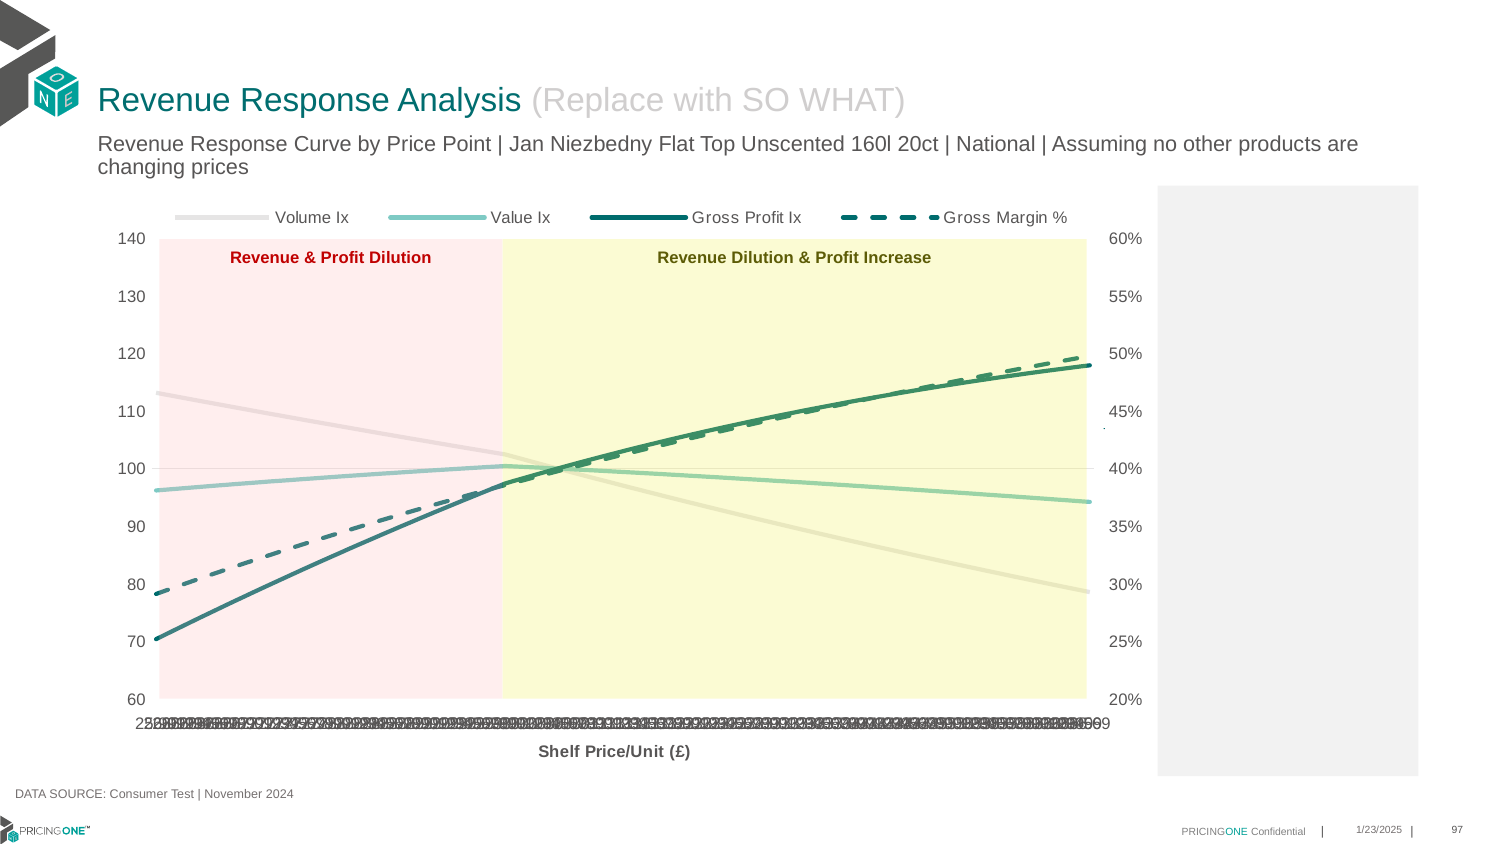

# Revenue Response Analysis (Replace with SO WHAT)

Revenue Response Curve by Price Point | Jan Niezbedny Flat Top Unscented 160l 20ct | National | Assuming no other products are changing prices

### Chart:

| Category | Volume Ix | Value Ix | Gross Profit Ix | Gross Margin % |
|---|---|---|---|---|
| 25.99 | 113.15912212148014 | 96.18134699197718 | 70.361468033512 | 0.29103088868545407 |
| 26.09 | 112.87452959184525 | 96.30753251380287 | 71.11249637063356 | 0.2937482865824053 |
| 26.19 | 112.5908413256003 | 96.43263517546261 | 71.85942457160915 | 0.2964449330635721 |
| 26.29 | 112.30805409097331 | 96.55666109648887 | 72.60227282282582 | 0.29912106492715684 |
| 26.39 | 112.02616466767962 | 96.67961636332848 | 73.34106121217363 | 0.3017769153821507 |
| 26.49 | 111.74516984689069 | 96.8015070295136 | 74.07580972949484 | 0.30441271411607956 |
| 26.59 | 111.46506643119946 | 96.92233911582998 | 74.80653826703008 | 0.30702868736122424 |
| 26.69 | 111.18585123458953 | 97.04211861048562 | 75.53326661986348 | 0.3096250579593463 |
| 26.79 | 110.90752108240022 | 97.16085146927769 | 76.25601448636566 | 0.31220204542497015 |
| 26.89 | 110.63007281129558 | 97.27854361575974 | 76.97480146863634 | 0.3147598660072501 |
| 26.99 | 110.35350326923141 | 97.39520094140777 | 77.68964707294444 | 0.31729873275046144 |
| 27.09 | 110.07780931542221 | 97.51082930578558 | 78.40057071016648 | 0.3198188555531545 |
| 27.19 | 109.80298782030802 | 97.62543453670823 | 79.10759169622352 | 0.3223204412260004 |
| 27.29 | 109.52903566552277 | 97.73902243040722 | 79.8107292525176 | 0.3248036935483677 |
| 27.39 | 109.25594974386081 | 97.85159875169231 | 80.51000250636433 | 0.32726881332365665 |
| 27.49 | 108.98372695924468 | 97.96316923411456 | 81.20543049142634 | 0.3297159984334288 |
| 27.59 | 108.71236422669139 | 98.07373958012681 | 81.8970321481429 | 0.33214544389035744 |
| 27.69 | 108.4418584722817 | 98.183315461246 | 82.58482632416029 | 0.33455734189003067 |
| 27.79 | 108.17220663312577 | 98.2919025182118 | 83.26883177475898 | 0.3369518818616394 |
| 27.89 | 107.9034056573303 | 98.39950636114588 | 83.94906716327813 | 0.33932925051756746 |
| 27.99 | 107.63545250396842 | 98.50613256971226 | 84.62555106154282 | 0.34168963190192775 |
| 28.09 | 107.36834414304421 | 98.61178669327292 | 85.29830195028445 | 0.3440332074380547 |
| 28.19 | 107.10207755546072 | 98.71647425104536 | 85.96733821956231 | 0.3463601559749895 |
| 28.29 | 106.83664973298912 | 98.82020073226049 | 86.63267816918501 | 0.34867065383297824 |
| 28.39 | 106.5720576782341 | 98.92297159631657 | 87.29434000912615 | 0.35096487484800826 |
| 28.49 | 106.30829840460203 | 99.02479227293429 | 87.95234185994215 | 0.35324299041540735 |
| 28.59 | 106.04536893626882 | 99.12566816231208 | 88.60670175318714 | 0.35550516953252725 |
| 28.69 | 105.78326630814749 | 99.22560463527897 | 89.25743763182643 | 0.3577515788405352 |
| 28.79 | 105.52198756585449 | 99.32460703344658 | 89.90456735064728 | 0.3599823826653335 |
| 28.89 | 105.26152976567845 | 99.4226806693624 | 90.54810867667038 | 0.36219774305763086 |
| 28.99 | 105.00188997454747 | 99.5198308266605 | 91.18807928955768 | 0.364397819832182 |
| 29.09 | 104.74306526999635 | 99.61606276021227 | 91.82449678201992 | 0.36658277060622046 |
| 29.19 | 104.48505274013522 | 99.71138169627697 | 92.45737866022247 | 0.3687527508371002 |
| 29.29 | 104.22784948361488 | 99.80579283264909 | 93.08674234418774 | 0.37090791385916544 |
| 29.39 | 103.97145260959755 | 99.89930133880941 | 93.71260516819966 | 0.3730484109198692 |
| 29.49 | 103.71585923772221 | 99.99191235607118 | 94.33498438120354 | 0.37517439121515617 |
| 29.59 | 103.4610664980731 | 100.08363099772737 | 94.95389714720469 | 0.37728600192412814 |
| 29.69 | 103.20707153114792 | 100.17446234919785 | 95.56936054566776 | 0.37938338824300954 |
| 29.79 | 102.95387148782449 | 100.26441146817437 | 96.18139157191146 | 0.3814666934184274 |
| 29.89 | 102.70146352933092 | 100.35348338476734 | 96.79000713750514 | 0.38353605878002517 |
| 29.99 | 102.44984482720925 | 100.44168310164652 | 97.39522407065861 | 0.3855916237724226 |
| 30.09 | 102.03689757494745 | 100.37016052699938 | 97.84168561144733 | 0.3876335259865389 |
| 30.19 | 101.62581740638277 | 100.29778829780011 | 98.28316408774363 | 0.38966190119029326 |
| 30.29 | 101.21659591610836 | 100.22457632761935 | 98.71969731205103 | 0.3916768833586977 |
| 30.39 | 100.80922473469907 | 100.1505344560415 | 99.15132285645835 | 0.393678604703355 |
| 30.49 | 100.40369552859758 | 100.07567244914841 | 99.57807805399815 | 0.3956671957013759 |
| 30.59 | 100.0 | 100.0 | 100.0 | 0.39764278512373175 |
| 30.69 | 99.59812988673885 | 99.9235267291093 | 100.41712555343378 | 0.3996055000630483 |
| 30.79 | 99.19807696216425 | 99.84626218491387 | 100.82949133824717 | 0.40155546596086256 |
| 30.89 | 98.79983303502145 | 99.76821584424047 | 101.23713374469219 | 0.40349280663434633 |
| 30.99 | 98.40338994932827 | 99.68939711276693 | 101.64008893064715 | 0.4054176443025155 |
| 31.09 | 98.00873958425007 | 99.60981532547986 | 102.038392822929 | 0.4073300996119318 |
| 31.19 | 97.61587385397068 | 99.52947974712396 | 102.4320811185952 | 0.4092302916619095 |
| 31.29 | 97.22478470756424 | 99.4483995726512 | 102.82118928624169 | 0.41111833802924114 |
| 31.39 | 96.83546412886352 | 99.36658392766222 | 103.20575256728884 | 0.4129943547924484 |
| 31.49 | 96.44790413632664 | 99.28404186884472 | 103.58580597726107 | 0.4148584565555718 |
| 31.59 | 96.06209678290234 | 99.20078238440607 | 103.96138430705707 | 0.41671075647150846 |
| 31.69 | 95.67803415589337 | 99.11681439450255 | 104.33252212421296 | 0.41855136626490863 |
| 31.79 | 95.29570837681757 | 99.03214675166235 | 104.69925377415403 | 0.42038039625463847 |
| 31.89 | 94.91511160126916 | 98.94678824120604 | 105.06161338144184 | 0.4221979553758216 |
| 31.99 | 94.53623601877575 | 98.86074758166006 | 105.41963485100942 | 0.4240041512014677 |
| 32.09 | 94.15907385265693 | 98.77403342516878 | 105.77335186939038 | 0.42579908996369453 |
| 32.19 | 93.7836173598795 | 98.68665435789946 | 106.12279790593777 | 0.4275828765745559 |
| 32.29 | 93.40985883090977 | 98.59861890044212 | 106.46800621403362 | 0.42935561464648353 |
| 32.39 | 93.0377905895699 | 98.50993550820995 | 106.80900983229391 | 0.43111740651234803 |
| 32.49 | 92.66740499288665 | 98.42061257182866 | 107.14584158575948 | 0.4328683532451511 |
| 32.59 | 92.2986944309432 | 98.33065841752622 | 107.47853408708173 | 0.4346085546773536 |
| 32.69 | 91.93165132672814 | 98.24008130751663 | 107.80711973769921 | 0.4363381094198517 |
| 32.79 | 91.56626813598409 | 98.14888944037983 | 108.13163072900527 | 0.4380571148806026 |
| 32.89 | 91.20253734705354 | 98.05709095143584 | 108.45209904350523 | 0.4397656672829114 |
| 32.99 | 90.84045148072674 | 97.96469391311734 | 108.7685564559689 | 0.4414638616833876 |
| 33.09 | 90.48000309008593 | 97.87170633533606 | 109.08103453457063 | 0.44315179198957255 |
| 33.19 | 90.1211847603505 | 97.77813616584646 | 109.38956464202367 | 0.4448295509772508 |
| 33.29 | 89.76398910871933 | 97.68399129060312 | 109.6941779367026 | 0.4464972303074482 |
| 33.39 | 89.40840878421518 | 97.58927953411694 | 109.99490537376131 | 0.4481549205431255 |
| 33.49 | 89.0544364675263 | 97.4940086598059 | 110.29177770623902 | 0.4498027111655705 |
| 33.59 | 88.70206487084695 | 97.39818637034084 | 110.58482548615893 | 0.45144069059050185 |
| 33.69 | 88.3512867377211 | 97.30182030799116 | 110.87407906562052 | 0.453068946183881 |
| 33.79 | 88.00209484287991 | 97.20491805496117 | 111.15956859787917 | 0.4546875642774476 |
| 33.89 | 87.65448199208373 | 97.10748713372772 | 111.4413240384207 | 0.4562966301839761 |
| 33.99 | 87.308441021961 | 97.00953500737131 | 111.71937514602695 | 0.45789622821226694 |
| 34.09 | 86.96396479984728 | 96.91106907990394 | 111.99375148383143 | 0.4594864416818702 |
| 34.19 | 86.62104622362573 | 96.81209669659525 | 112.2644824203702 | 0.4610673529375535 |
| 34.29 | 86.27967822156391 | 96.71262514429174 | 112.53159713061991 | 0.4626390433635157 |
| 34.39 | 85.93985375215418 | 96.61266165173608 | 112.79512459703243 | 0.4642015933973526 |
| 34.49 | 85.60156580395113 | 96.51221338988036 | 113.05509361055732 | 0.46575508254377945 |
| 34.59 | 85.26480739541059 | 96.4112874721975 | 113.31153277165993 | 0.4672995893881166 |
| 34.69 | 84.92957157472787 | 96.30989095498875 | 113.56447049132838 | 0.46883519160954035 |
| 34.79 | 84.59585141967604 | 96.20803083768766 | 113.81393499207466 | 0.47036196599410635 |
| 34.89 | 84.26364003744582 | 96.10571406316305 | 114.05995430892872 | 0.4718799884475482 |
| 34.99 | 83.93293056448216 | 96.00294751801457 | 114.30255629042105 | 0.47338933400785815 |
| 35.09 | 83.60371616632527 | 95.89973803287 | 114.54176859956242 | 0.47489007685765056 |
| 35.19 | 83.27599003744923 | 95.79609238267722 | 114.77761871481358 | 0.47638229033631574 |
| 35.29 | 82.94974540110047 | 95.69201728699198 | 115.01013393104603 | 0.4778660469519681 |
| 35.39 | 82.62497550913986 | 95.58751941026696 | 115.23934136050005 | 0.4793414183931888 |
| 35.49 | 82.301673641881 | 95.48260536213303 | 115.4652679337302 | 0.48080847554057343 |
| 35.59 | 81.97983310793272 | 95.37728169768242 | 115.68794040054804 | 0.4822672884780824 |
| 35.69 | 81.65944724403845 | 95.27155491774523 | 115.90738533095349 | 0.48371792650420165 |
| 35.79 | 81.34050941491996 | 95.16543146916682 | 116.12362911606348 | 0.4851604581429159 |
| 35.89 | 81.02301301311975 | 95.05891774508186 | 116.33669796903222 | 0.4865949511544985 |
| 35.99 | 80.70695145884214 | 94.95202008518253 | 116.54661792596161 | 0.48802147254612255 |
| 36.09 | 80.39231819979993 | 94.84474477599076 | 116.75341484681087 | 0.4894400885822931 |
| 36.19 | 80.07910671105685 | 94.73709805112212 | 116.95711441629346 | 0.49085086479510787 |
| 36.29 | 79.7673104948739 | 94.62908609155114 | 117.15774214477241 | 0.4922538659943498 |
| 36.39 | 79.45692308055608 | 94.52071502587408 | 117.35532336914711 | 0.49364915627741013 |
| 36.49 | 79.14793802429767 | 94.41199093056719 | 117.5498832537325 | 0.49503679903905057 |
| 36.59 | 78.84034890903231 | 94.30291983024672 | 117.74144679113571 | 0.4964168569810046 |
| 36.69 | 78.5341493442809 | 94.19350769792455 | 117.93003880312381 | 0.49778939212142137 |
Revenue & Profit Dilution
Revenue Dilution & Profit Increase

DATA SOURCE: Consumer Test | November 2024

1/23/2025
97